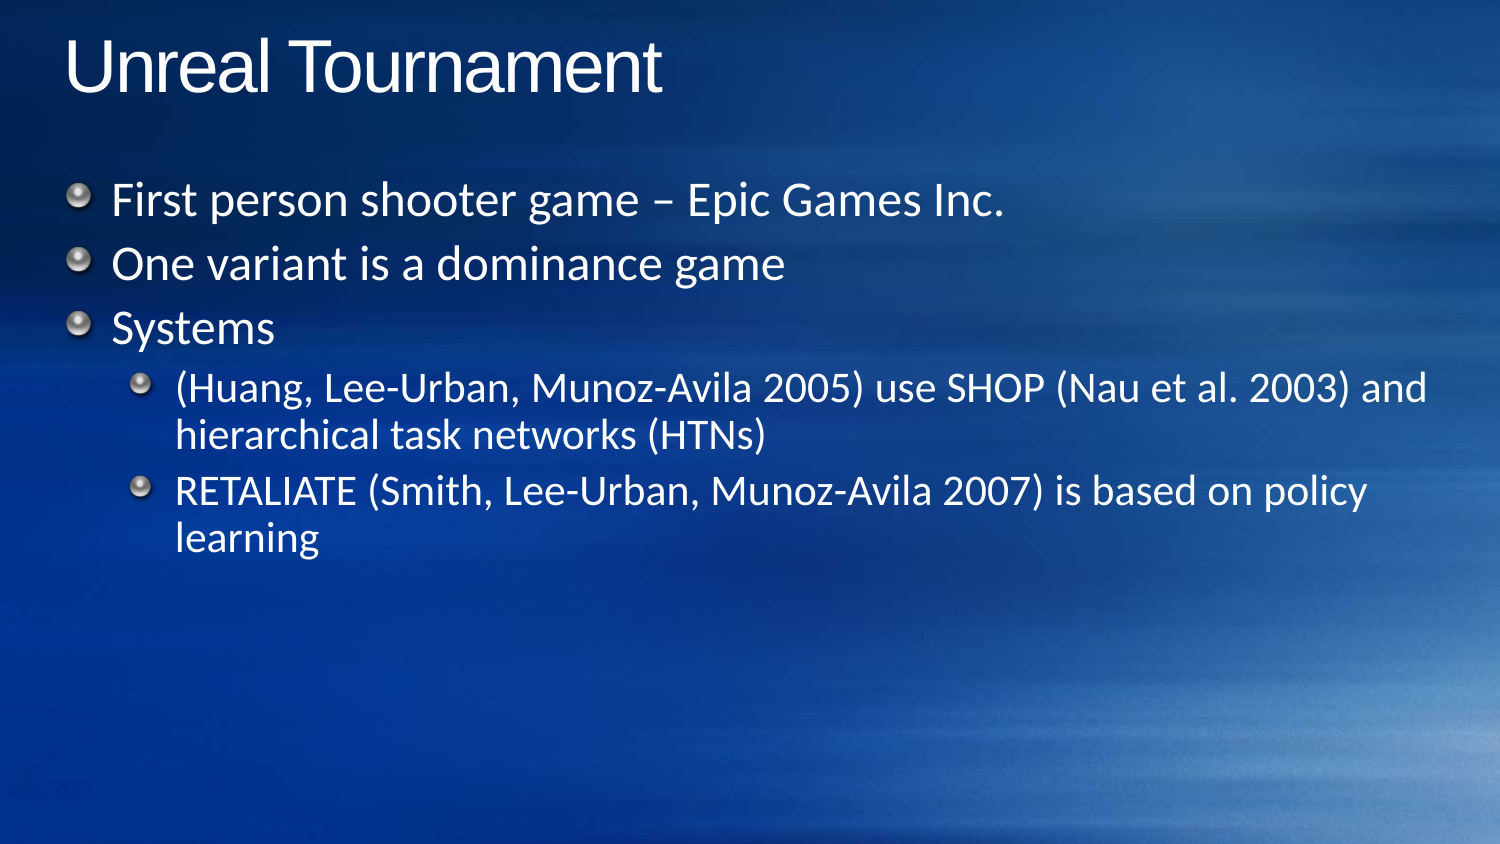

# Unreal Tournament
First person shooter game – Epic Games Inc.
One variant is a dominance game
Systems
(Huang, Lee-Urban, Munoz-Avila 2005) use SHOP (Nau et al. 2003) and hierarchical task networks (HTNs)
RETALIATE (Smith, Lee-Urban, Munoz-Avila 2007) is based on policy learning